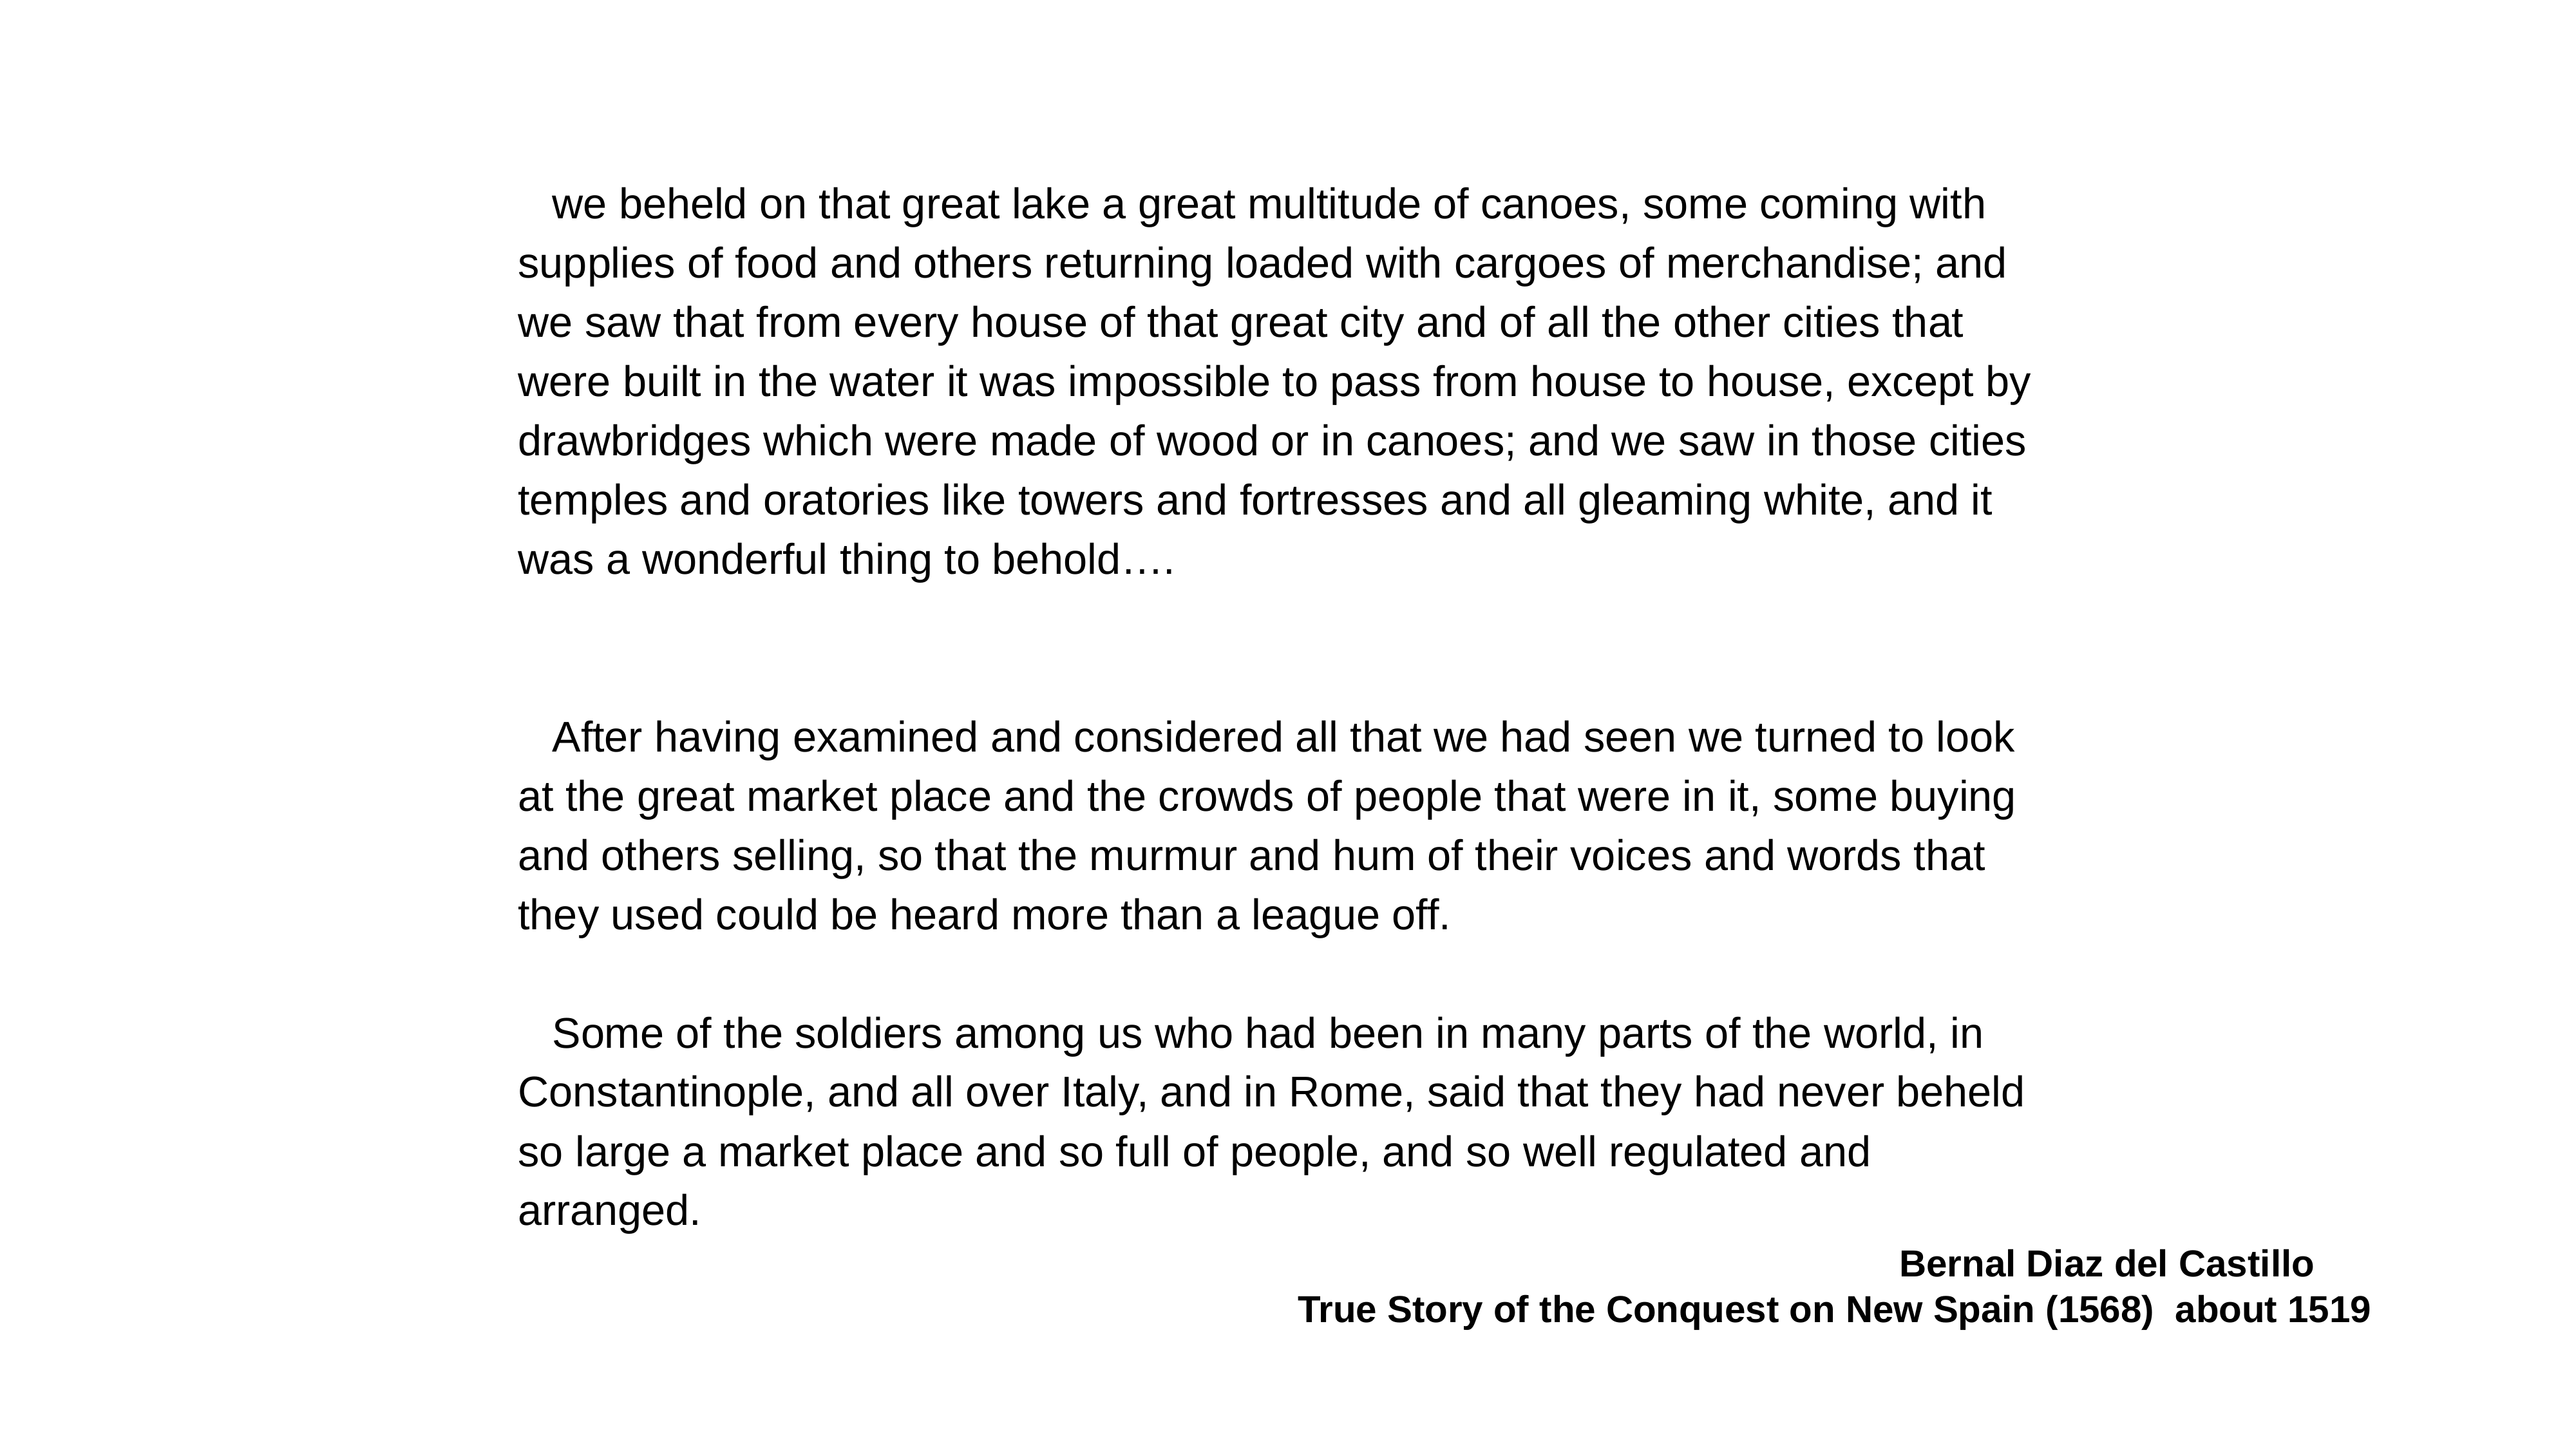

we beheld on that great lake a great multitude of canoes, some coming with supplies of food and others returning loaded with cargoes of merchandise; and we saw that from every house of that great city and of all the other cities that were built in the water it was impossible to pass from house to house, except by drawbridges which were made of wood or in canoes; and we saw in those cities temples and oratories like towers and fortresses and all gleaming white, and it was a wonderful thing to behold….

After having examined and considered all that we had seen we turned to look at the great market place and the crowds of people that were in it, some buying and others selling, so that the murmur and hum of their voices and words that they used could be heard more than a league off.

Some of the soldiers among us who had been in many parts of the world, in Constantinople, and all over Italy, and in Rome, said that they had never beheld so large a market place and so full of people, and so well regulated and arranged.

Bernal Diaz del Castillo
True Story of the Conquest on New Spain (1568)  about 1519